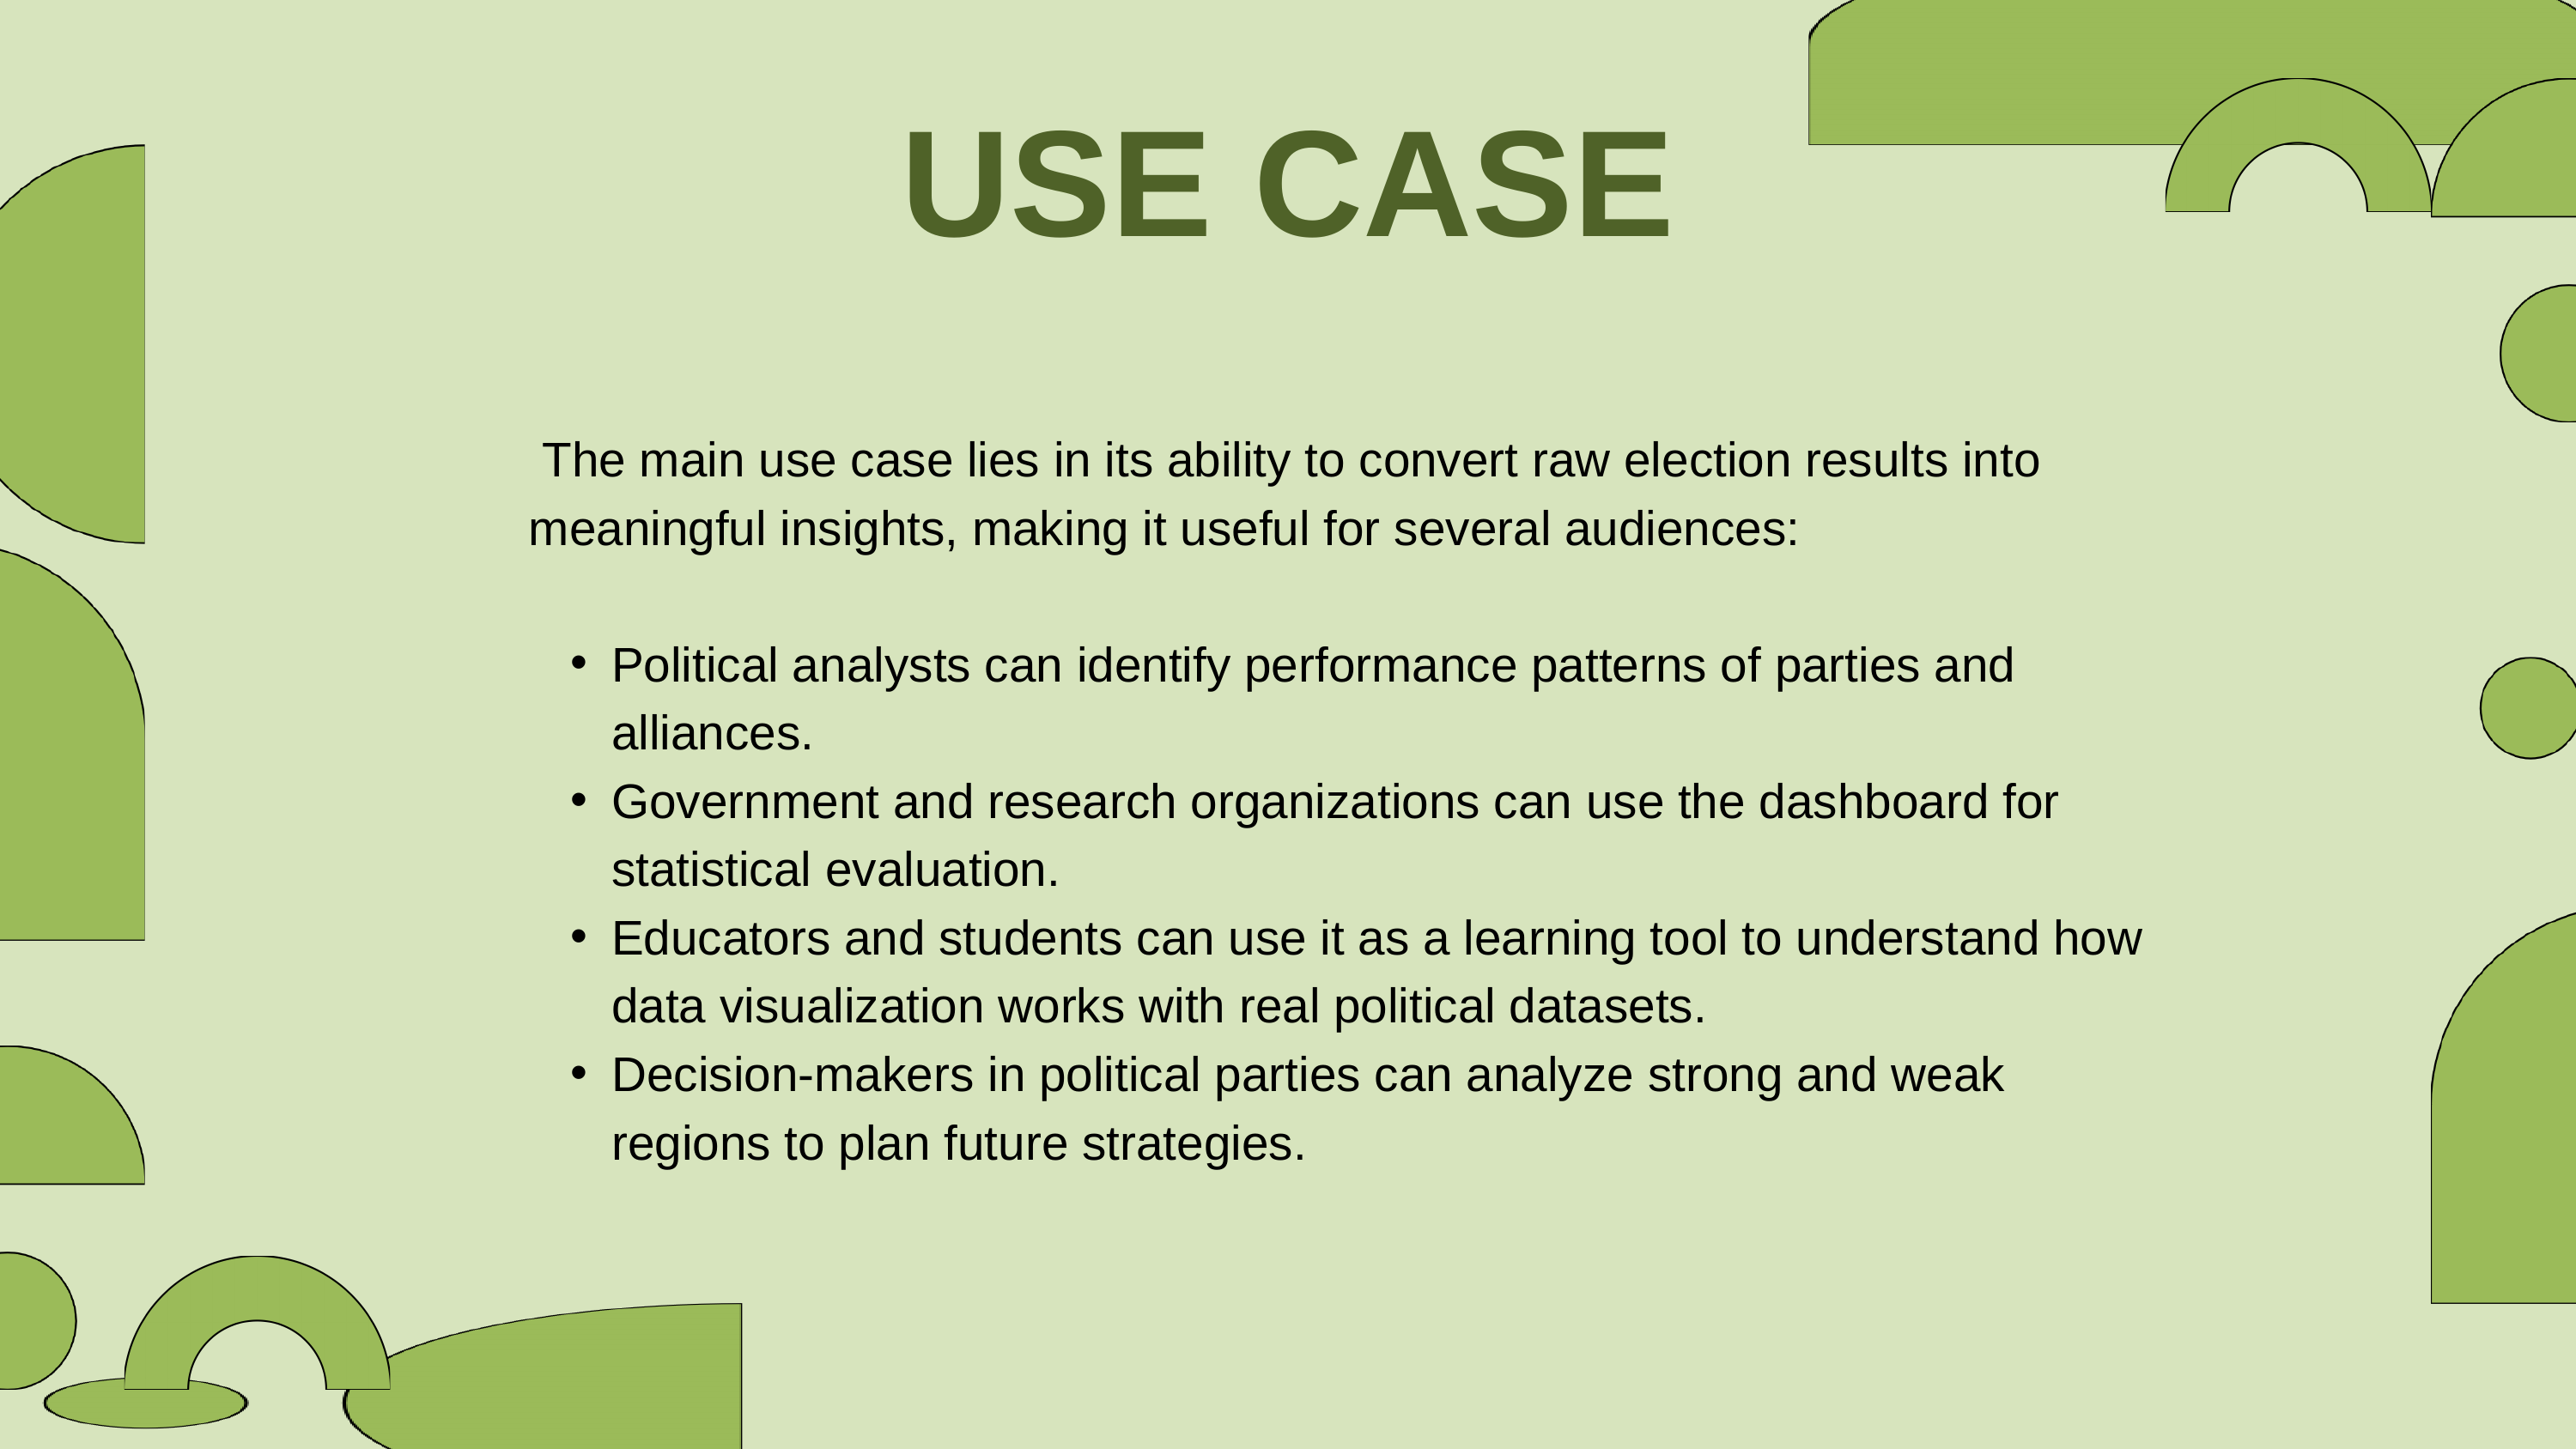

USE CASE

 The main use case lies in its ability to convert raw election results into meaningful insights, making it useful for several audiences:

Political analysts can identify performance patterns of parties and alliances.
Government and research organizations can use the dashboard for statistical evaluation.
Educators and students can use it as a learning tool to understand how data visualization works with real political datasets.
Decision-makers in political parties can analyze strong and weak regions to plan future strategies.